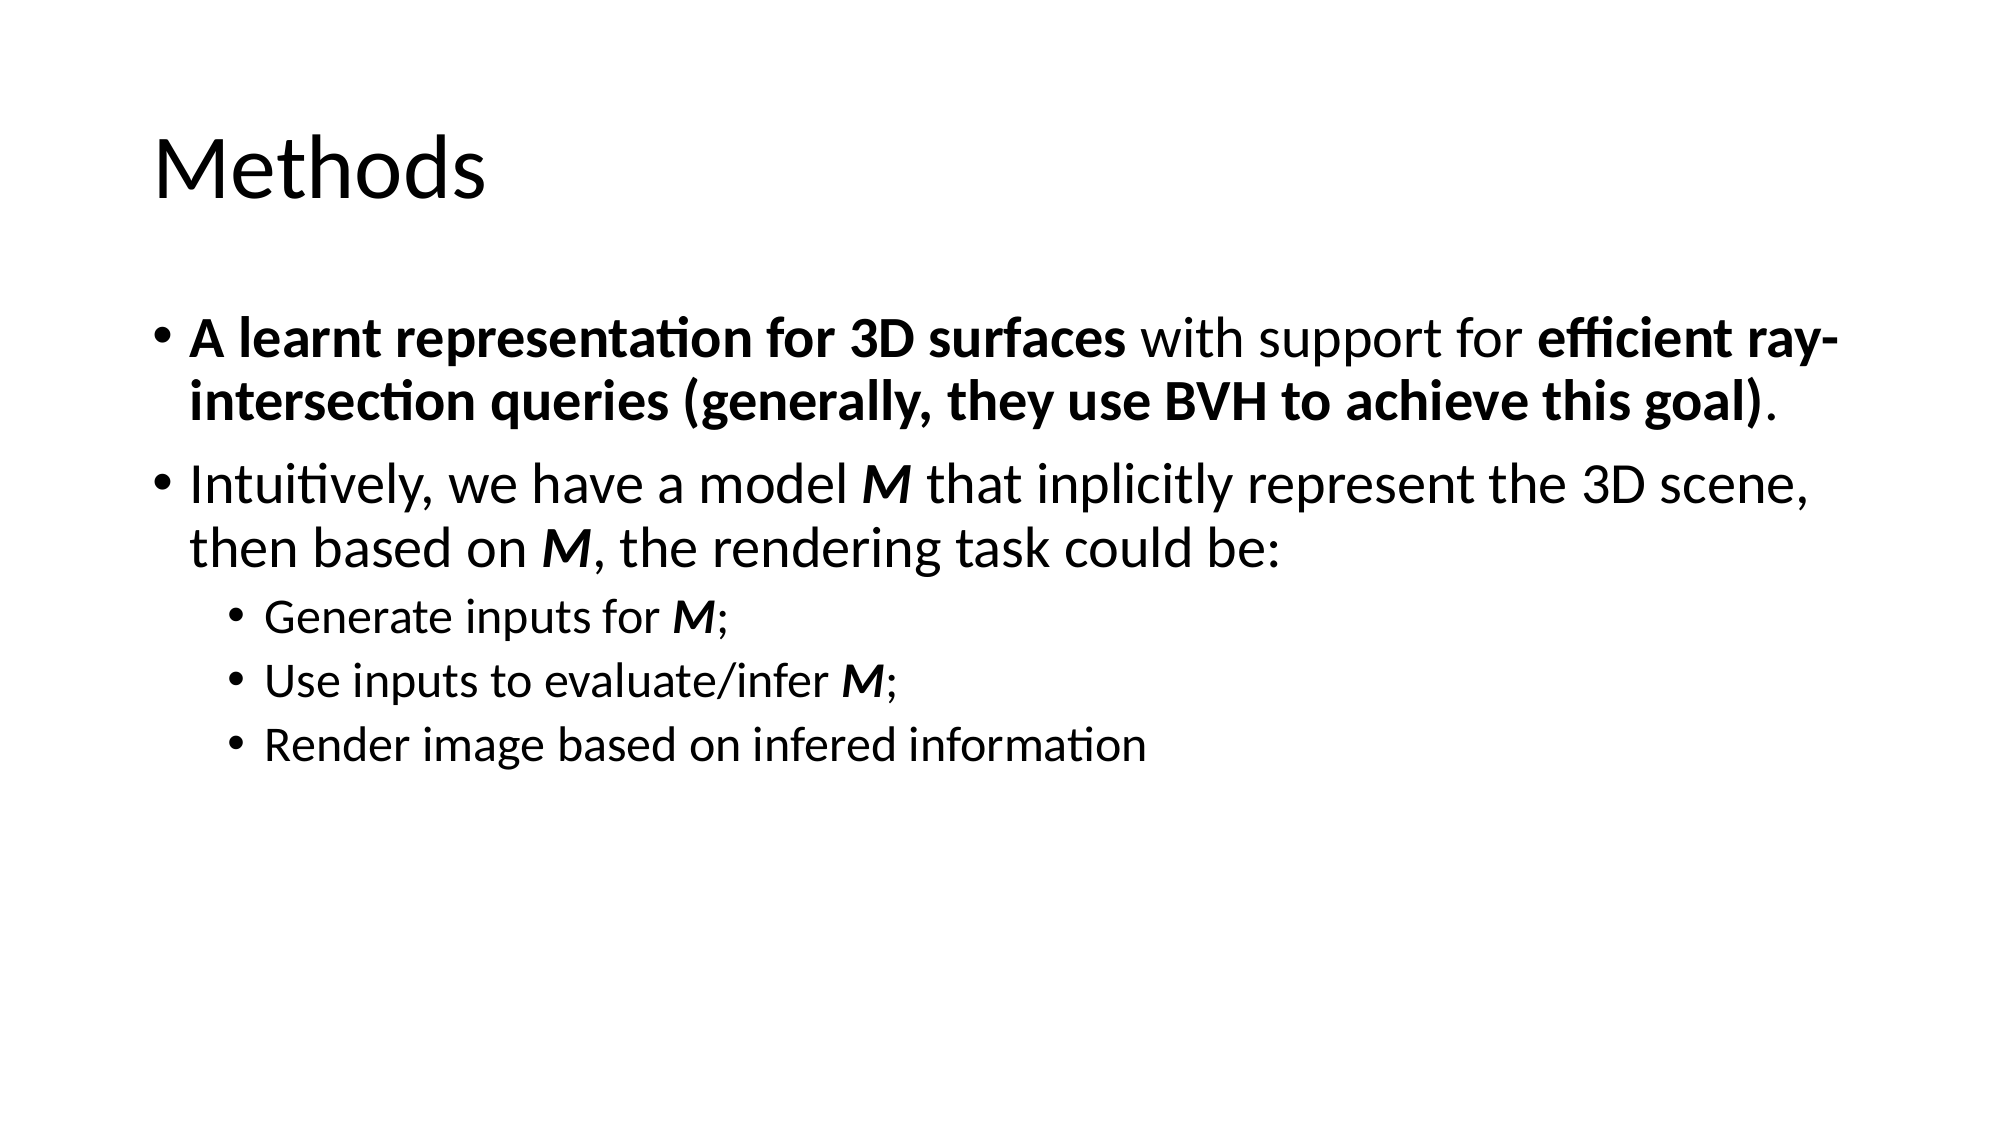

# Methods
A learnt representation for 3D surfaces with support for efficient ray-intersection queries (generally, they use BVH to achieve this goal).
Intuitively, we have a model M that inplicitly represent the 3D scene, then based on M, the rendering task could be:
Generate inputs for M;
Use inputs to evaluate/infer M;
Render image based on infered information